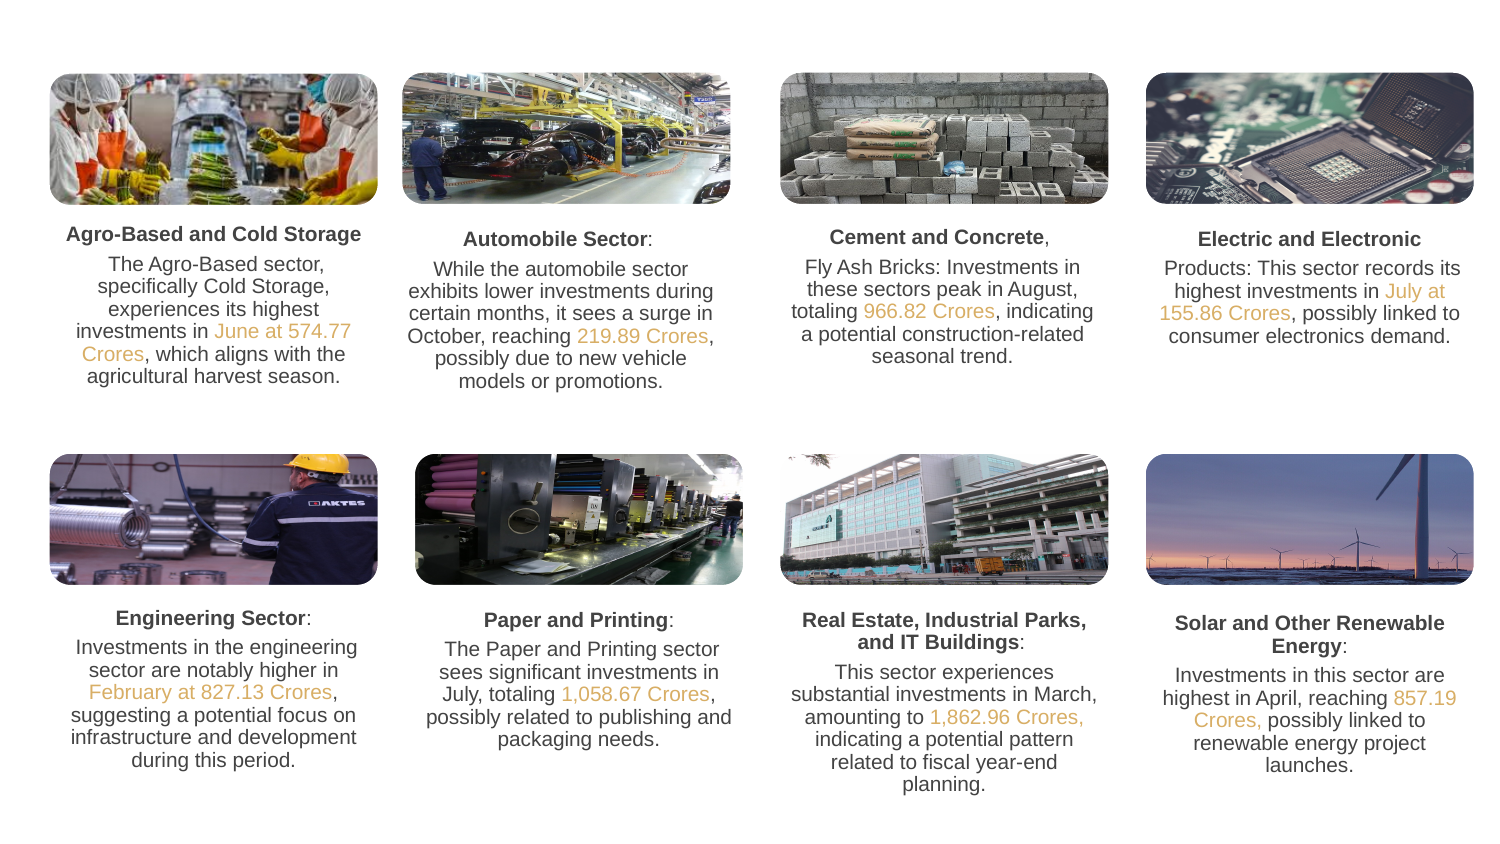

Agro-Based and Cold Storage
 The Agro-Based sector, specifically Cold Storage, experiences its highest investments in June at 574.77 Crores, which aligns with the agricultural harvest season.
Automobile Sector:
While the automobile sector exhibits lower investments during certain months, it sees a surge in October, reaching 219.89 Crores, possibly due to new vehicle models or promotions.
Cement and Concrete,
Fly Ash Bricks: Investments in these sectors peak in August, totaling 966.82 Crores, indicating a potential construction-related seasonal trend.
Electric and Electronic
 Products: This sector records its highest investments in July at 155.86 Crores, possibly linked to consumer electronics demand.
Engineering Sector:
 Investments in the engineering sector are notably higher in February at 827.13 Crores, suggesting a potential focus on infrastructure and development during this period.
Paper and Printing:
 The Paper and Printing sector sees significant investments in July, totaling 1,058.67 Crores, possibly related to publishing and packaging needs.
Real Estate, Industrial Parks, and IT Buildings:
This sector experiences substantial investments in March, amounting to 1,862.96 Crores, indicating a potential pattern related to fiscal year-end planning.
Solar and Other Renewable Energy:
Investments in this sector are highest in April, reaching 857.19 Crores, possibly linked to renewable energy project launches.